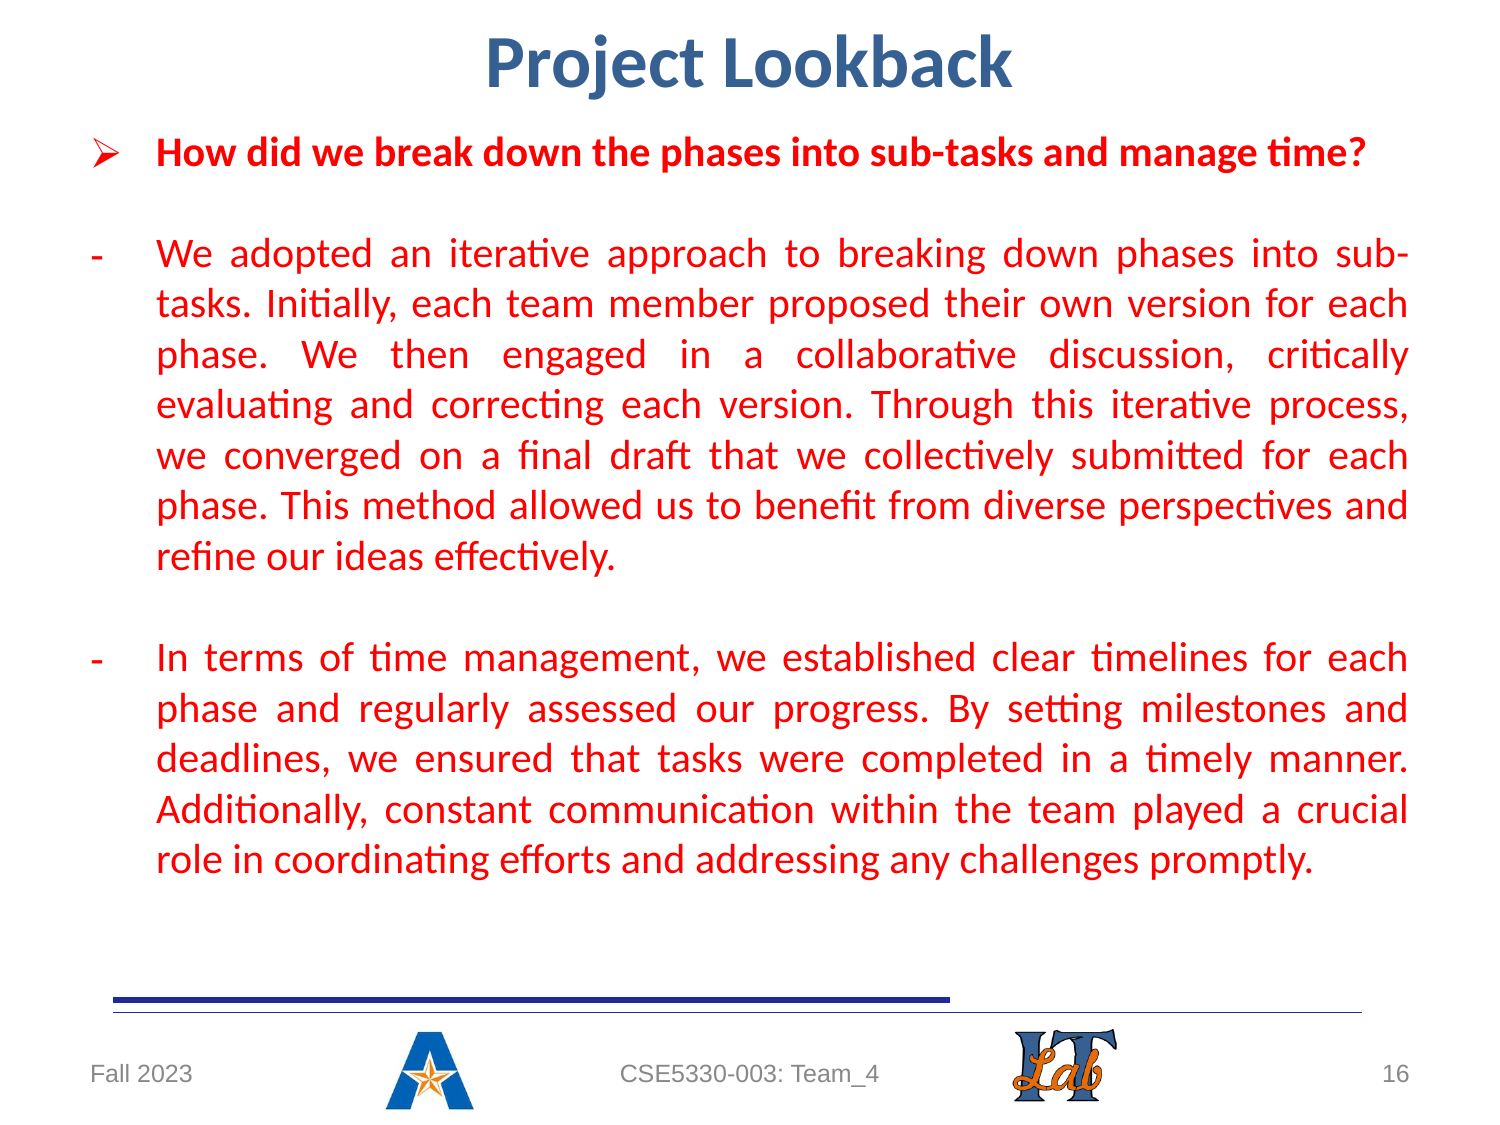

# Project Lookback
How did we break down the phases into sub-tasks and manage time?

We adopted an iterative approach to breaking down phases into sub-tasks. Initially, each team member proposed their own version for each phase. We then engaged in a collaborative discussion, critically evaluating and correcting each version. Through this iterative process, we converged on a final draft that we collectively submitted for each phase. This method allowed us to benefit from diverse perspectives and refine our ideas effectively.

In terms of time management, we established clear timelines for each phase and regularly assessed our progress. By setting milestones and deadlines, we ensured that tasks were completed in a timely manner. Additionally, constant communication within the team played a crucial role in coordinating efforts and addressing any challenges promptly.

Fall 2023
CSE5330-003: Team_4
16